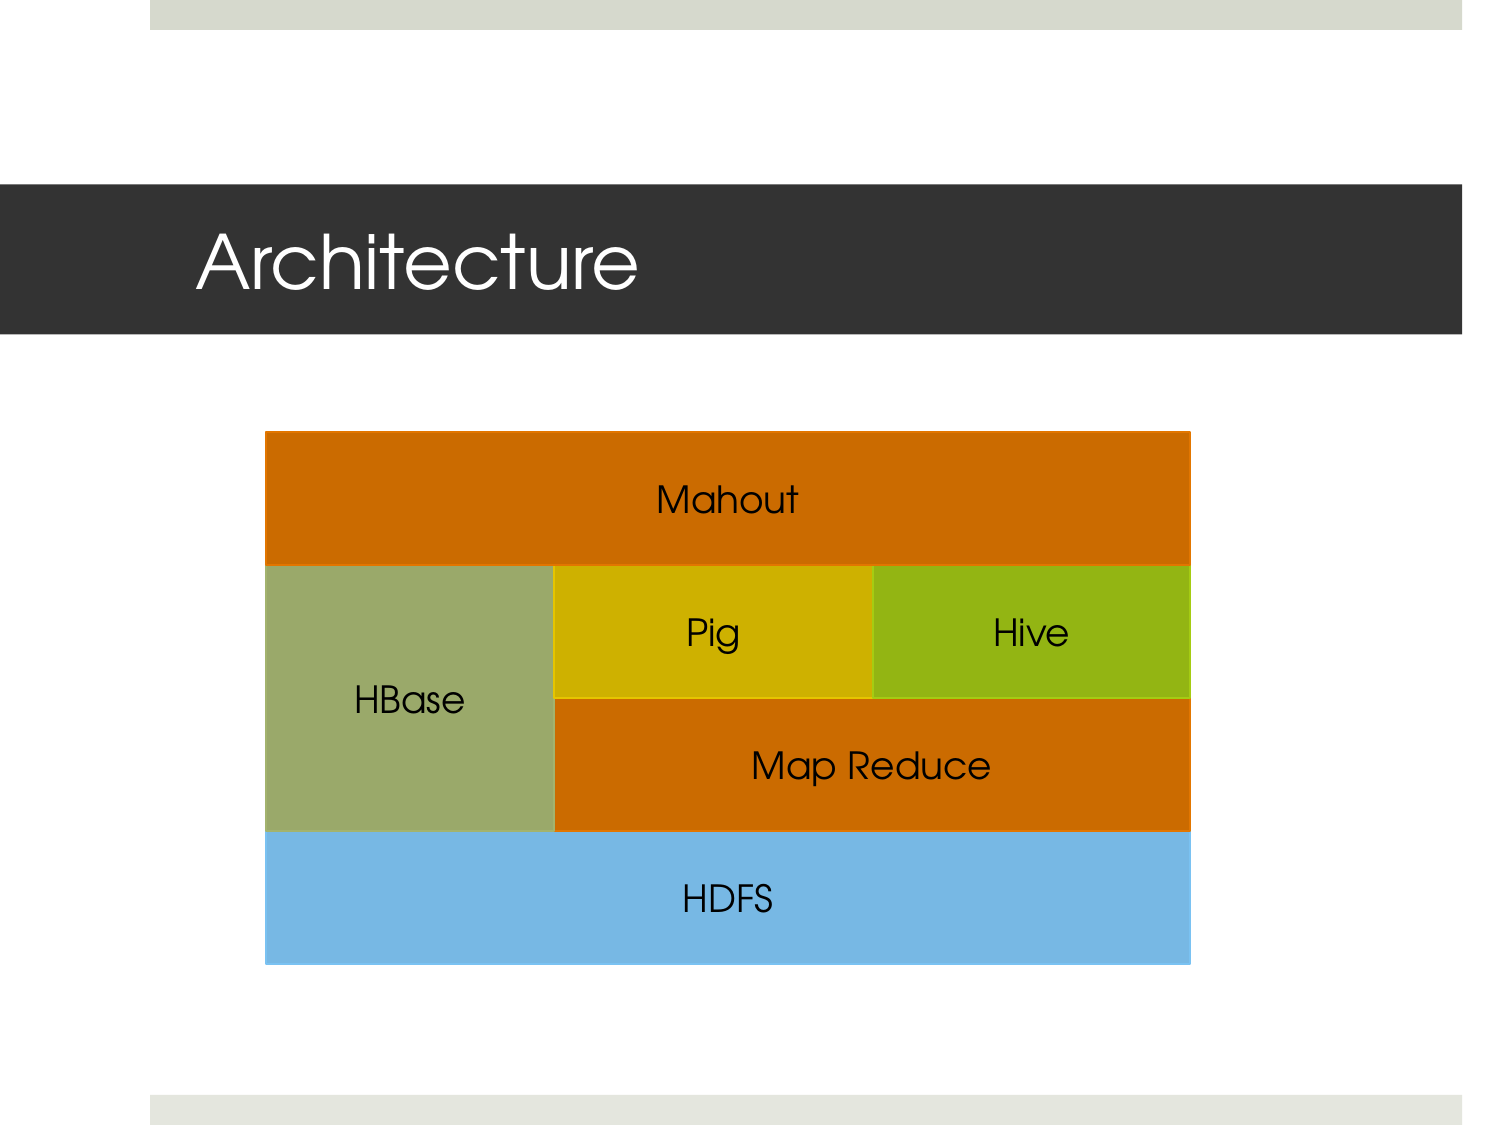

# Architecture
Mahout
HBase
Pig
Hive
Map Reduce
HDFS